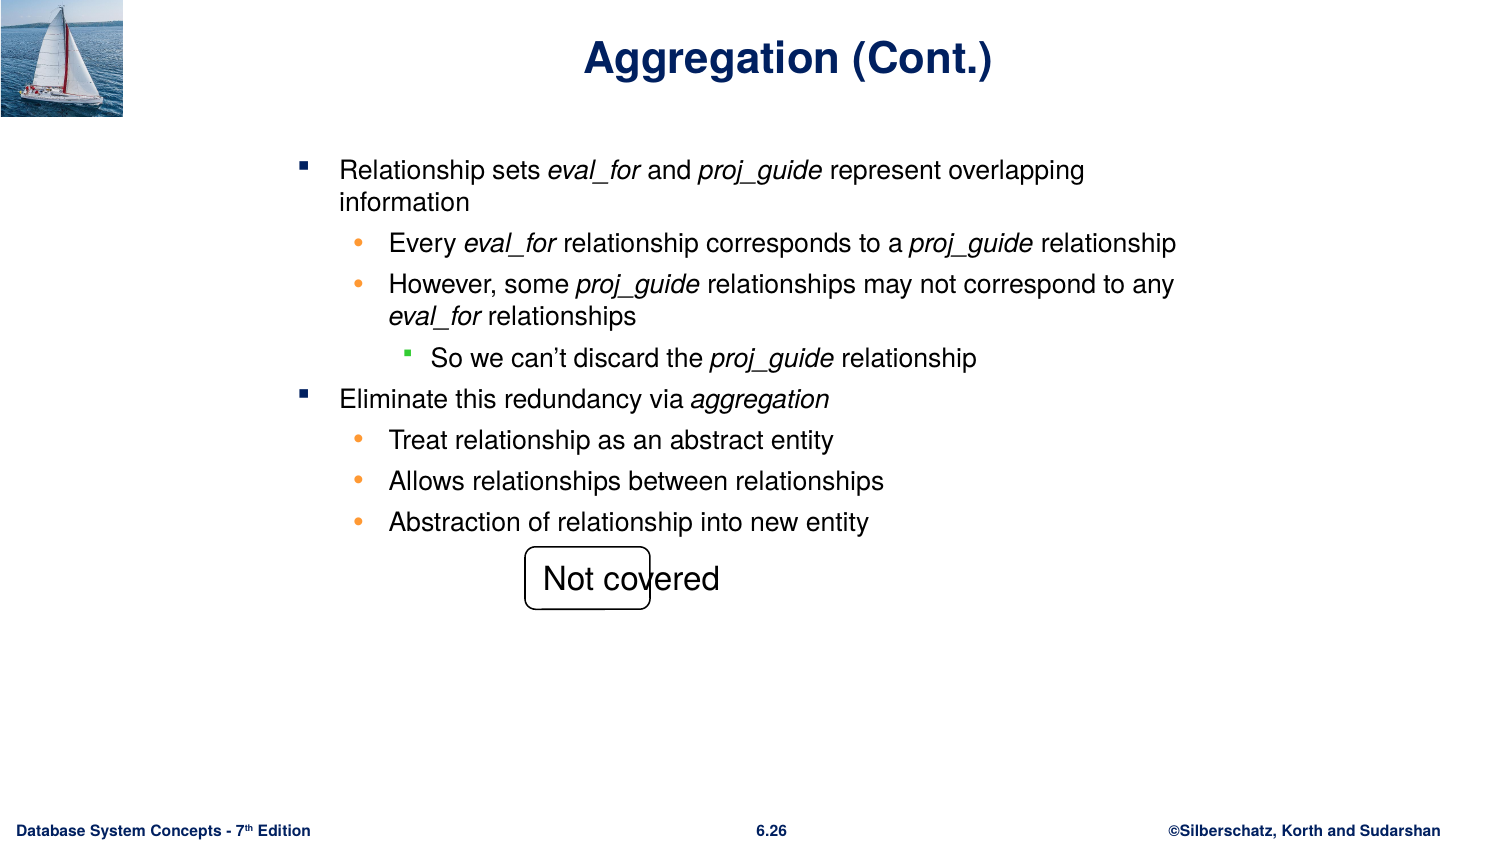

# Aggregation (Cont.)
Relationship sets eval_for and proj_guide represent overlapping information
Every eval_for relationship corresponds to a proj_guide relationship
However, some proj_guide relationships may not correspond to any eval_for relationships
So we can’t discard the proj_guide relationship
Eliminate this redundancy via aggregation
Treat relationship as an abstract entity
Allows relationships between relationships
Abstraction of relationship into new entity
Not covered